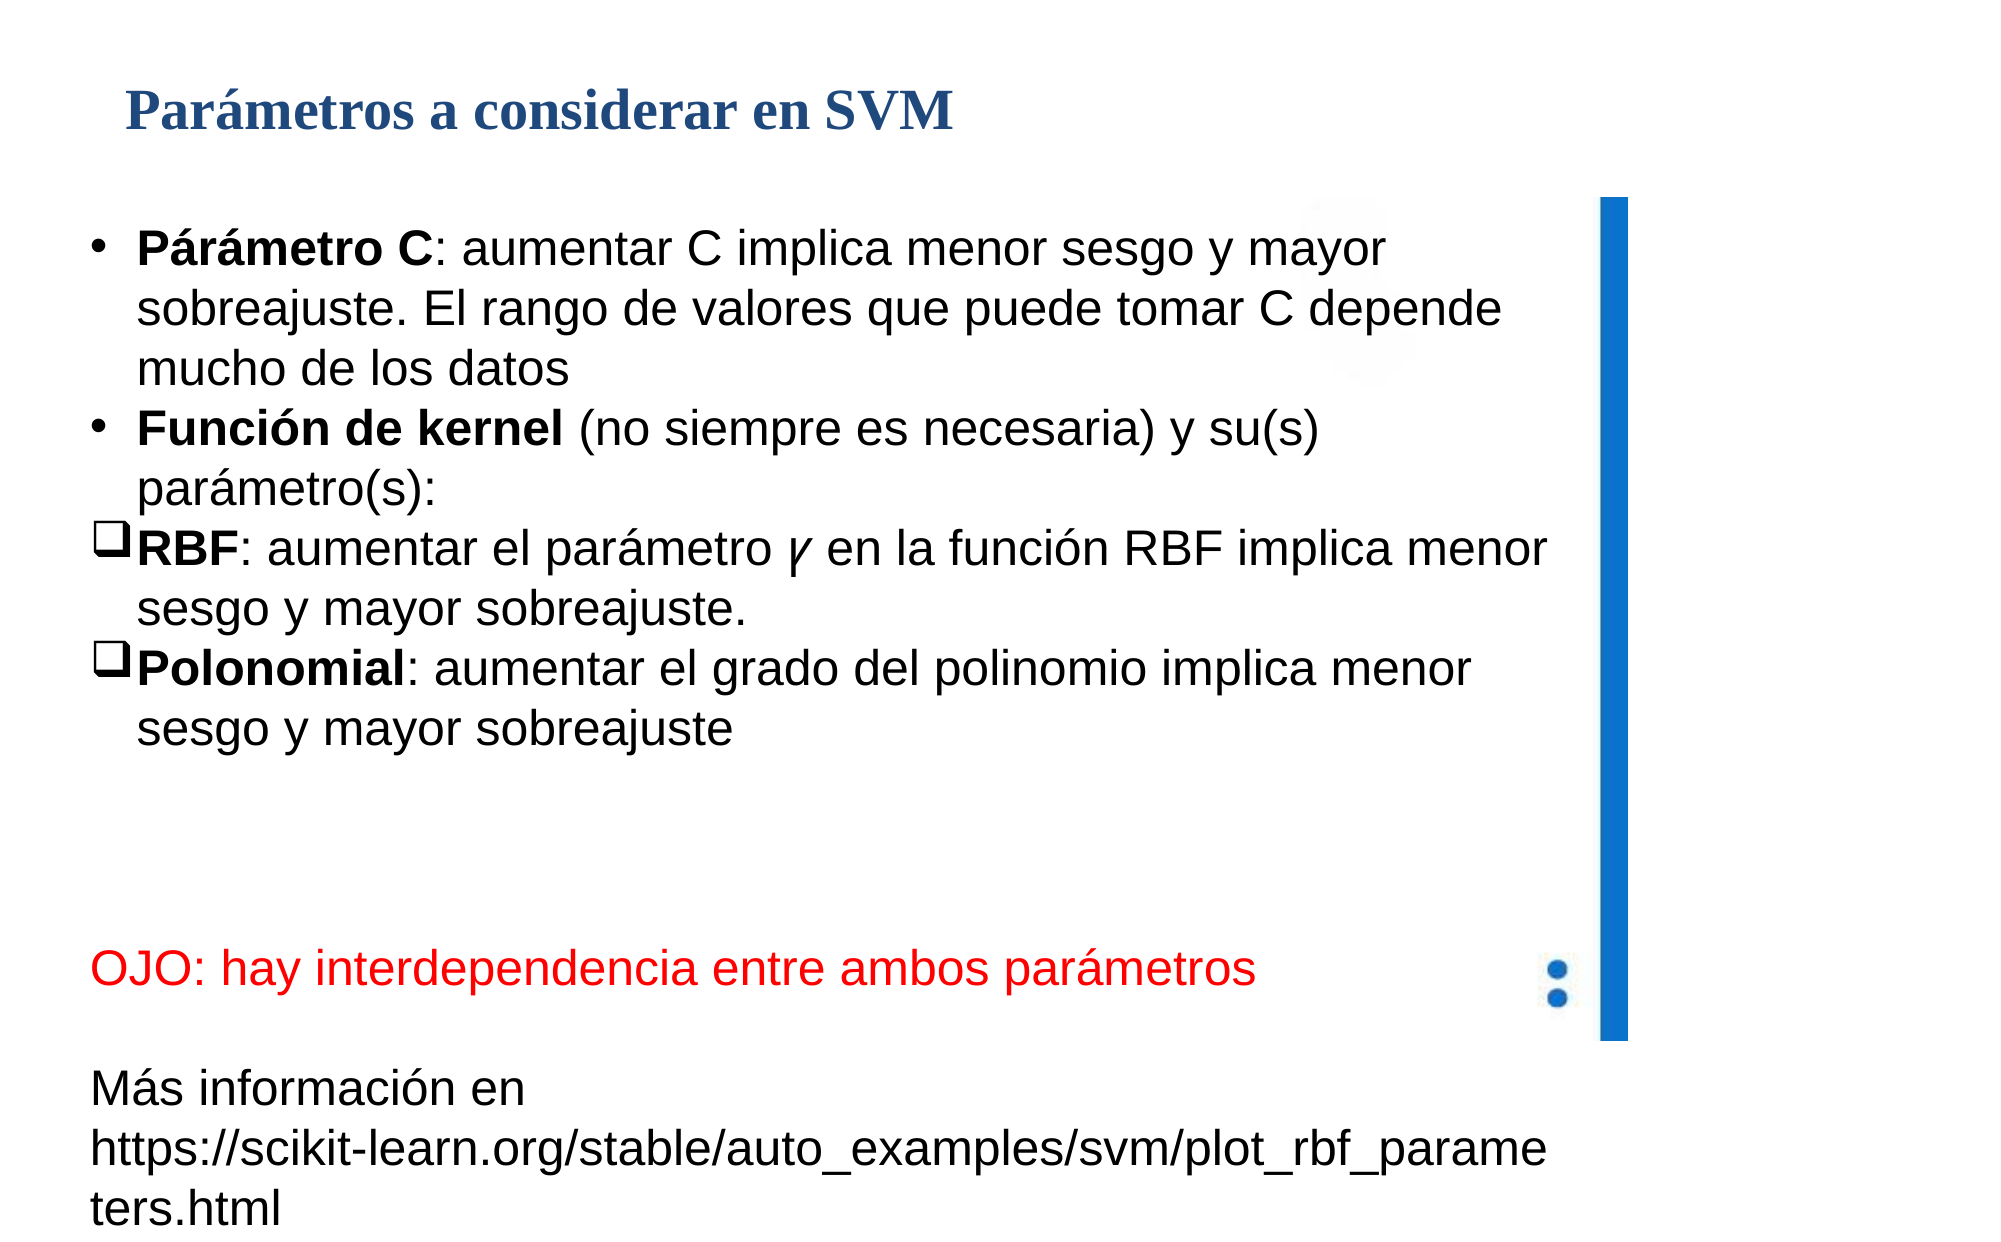

# Parámetros a considerar en SVM
Párámetro C: aumentar C implica menor sesgo y mayor sobreajuste. El rango de valores que puede tomar C depende mucho de los datos
Función de kernel (no siempre es necesaria) y su(s) parámetro(s):
RBF: aumentar el parámetro ꝩ en la función RBF implica menor sesgo y mayor sobreajuste.
Polonomial: aumentar el grado del polinomio implica menor sesgo y mayor sobreajuste

OJO: hay interdependencia entre ambos parámetros

Más información en https://scikit-learn.org/stable/auto_examples/svm/plot_rbf_parameters.html